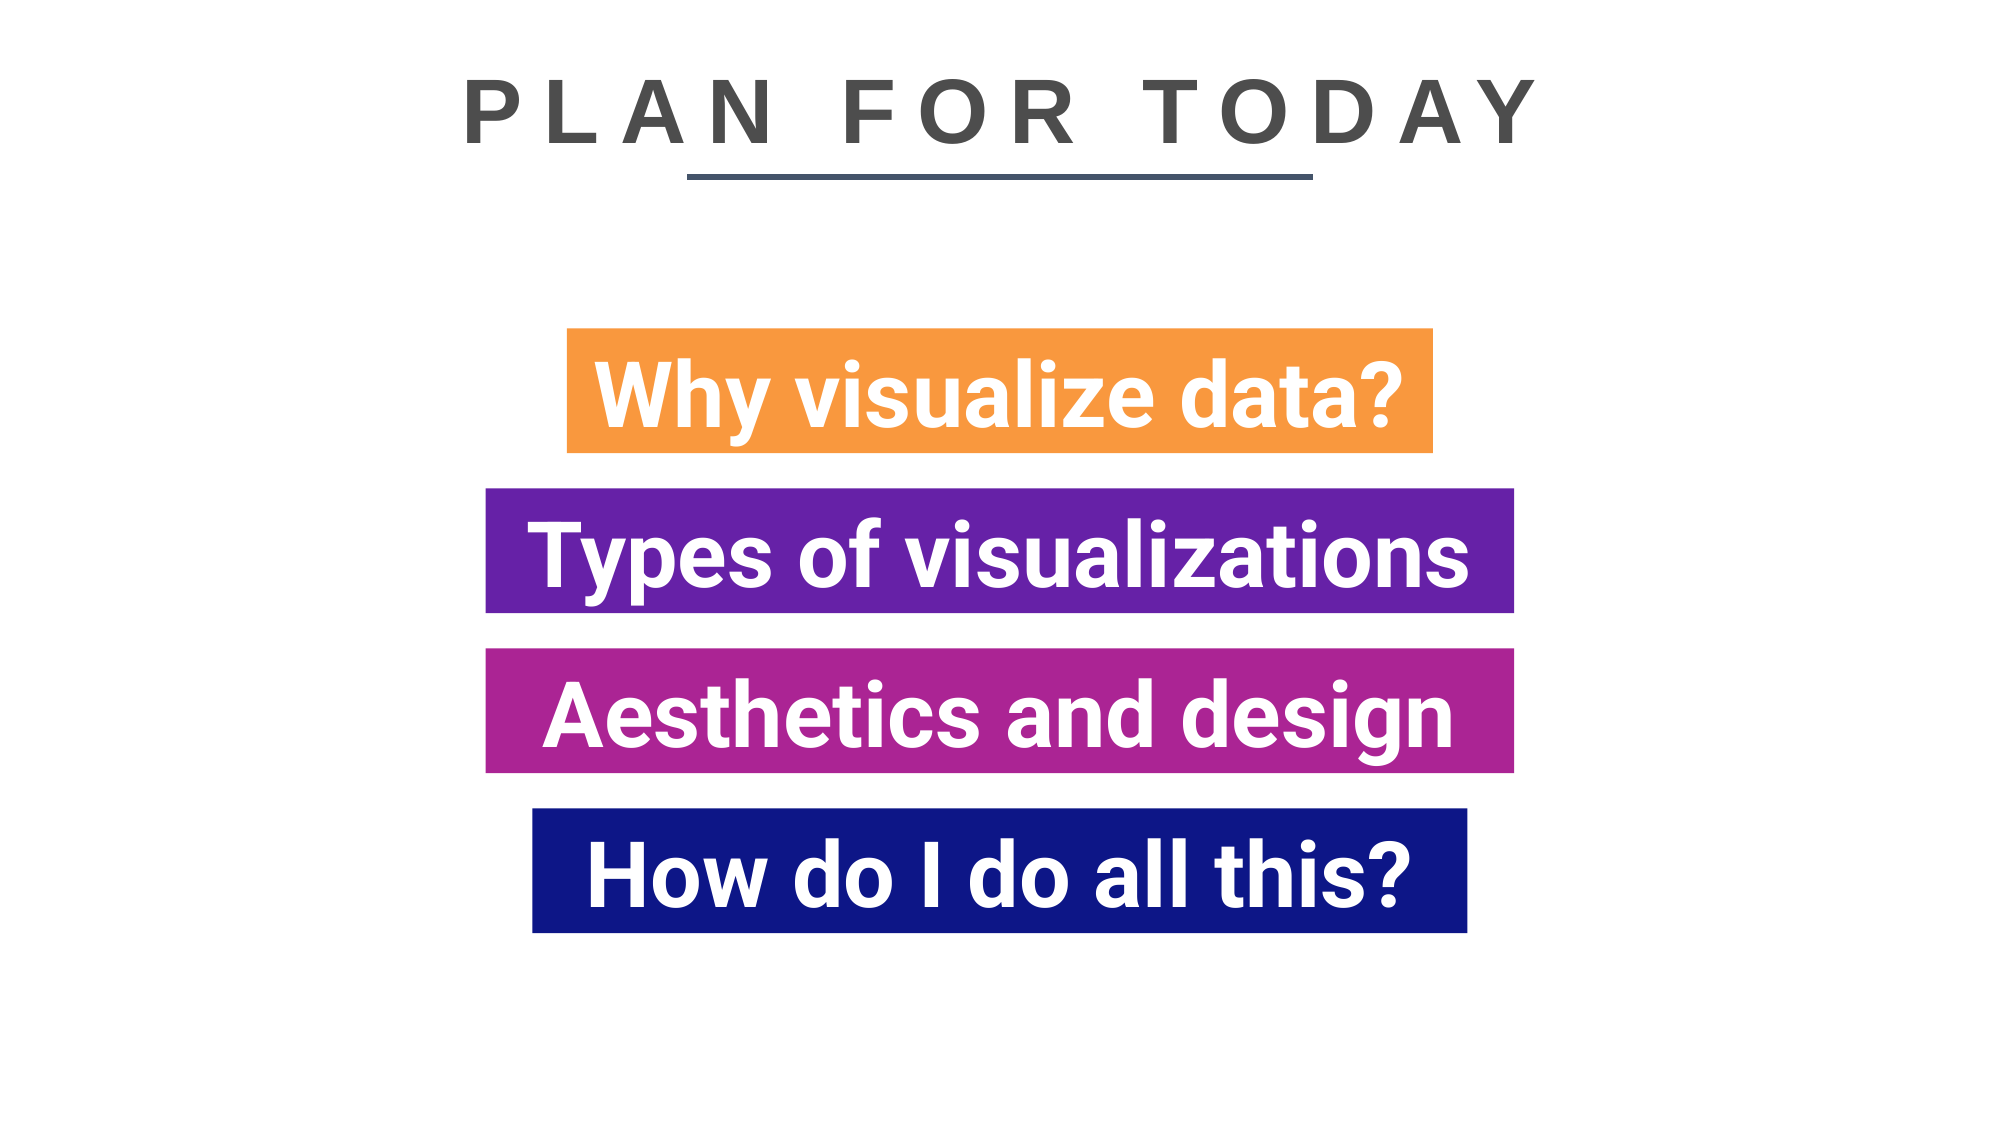

# PLAN FOR TODAY
Why visualize data?
Types of visualizations
Aesthetics and design
How do I do all this?